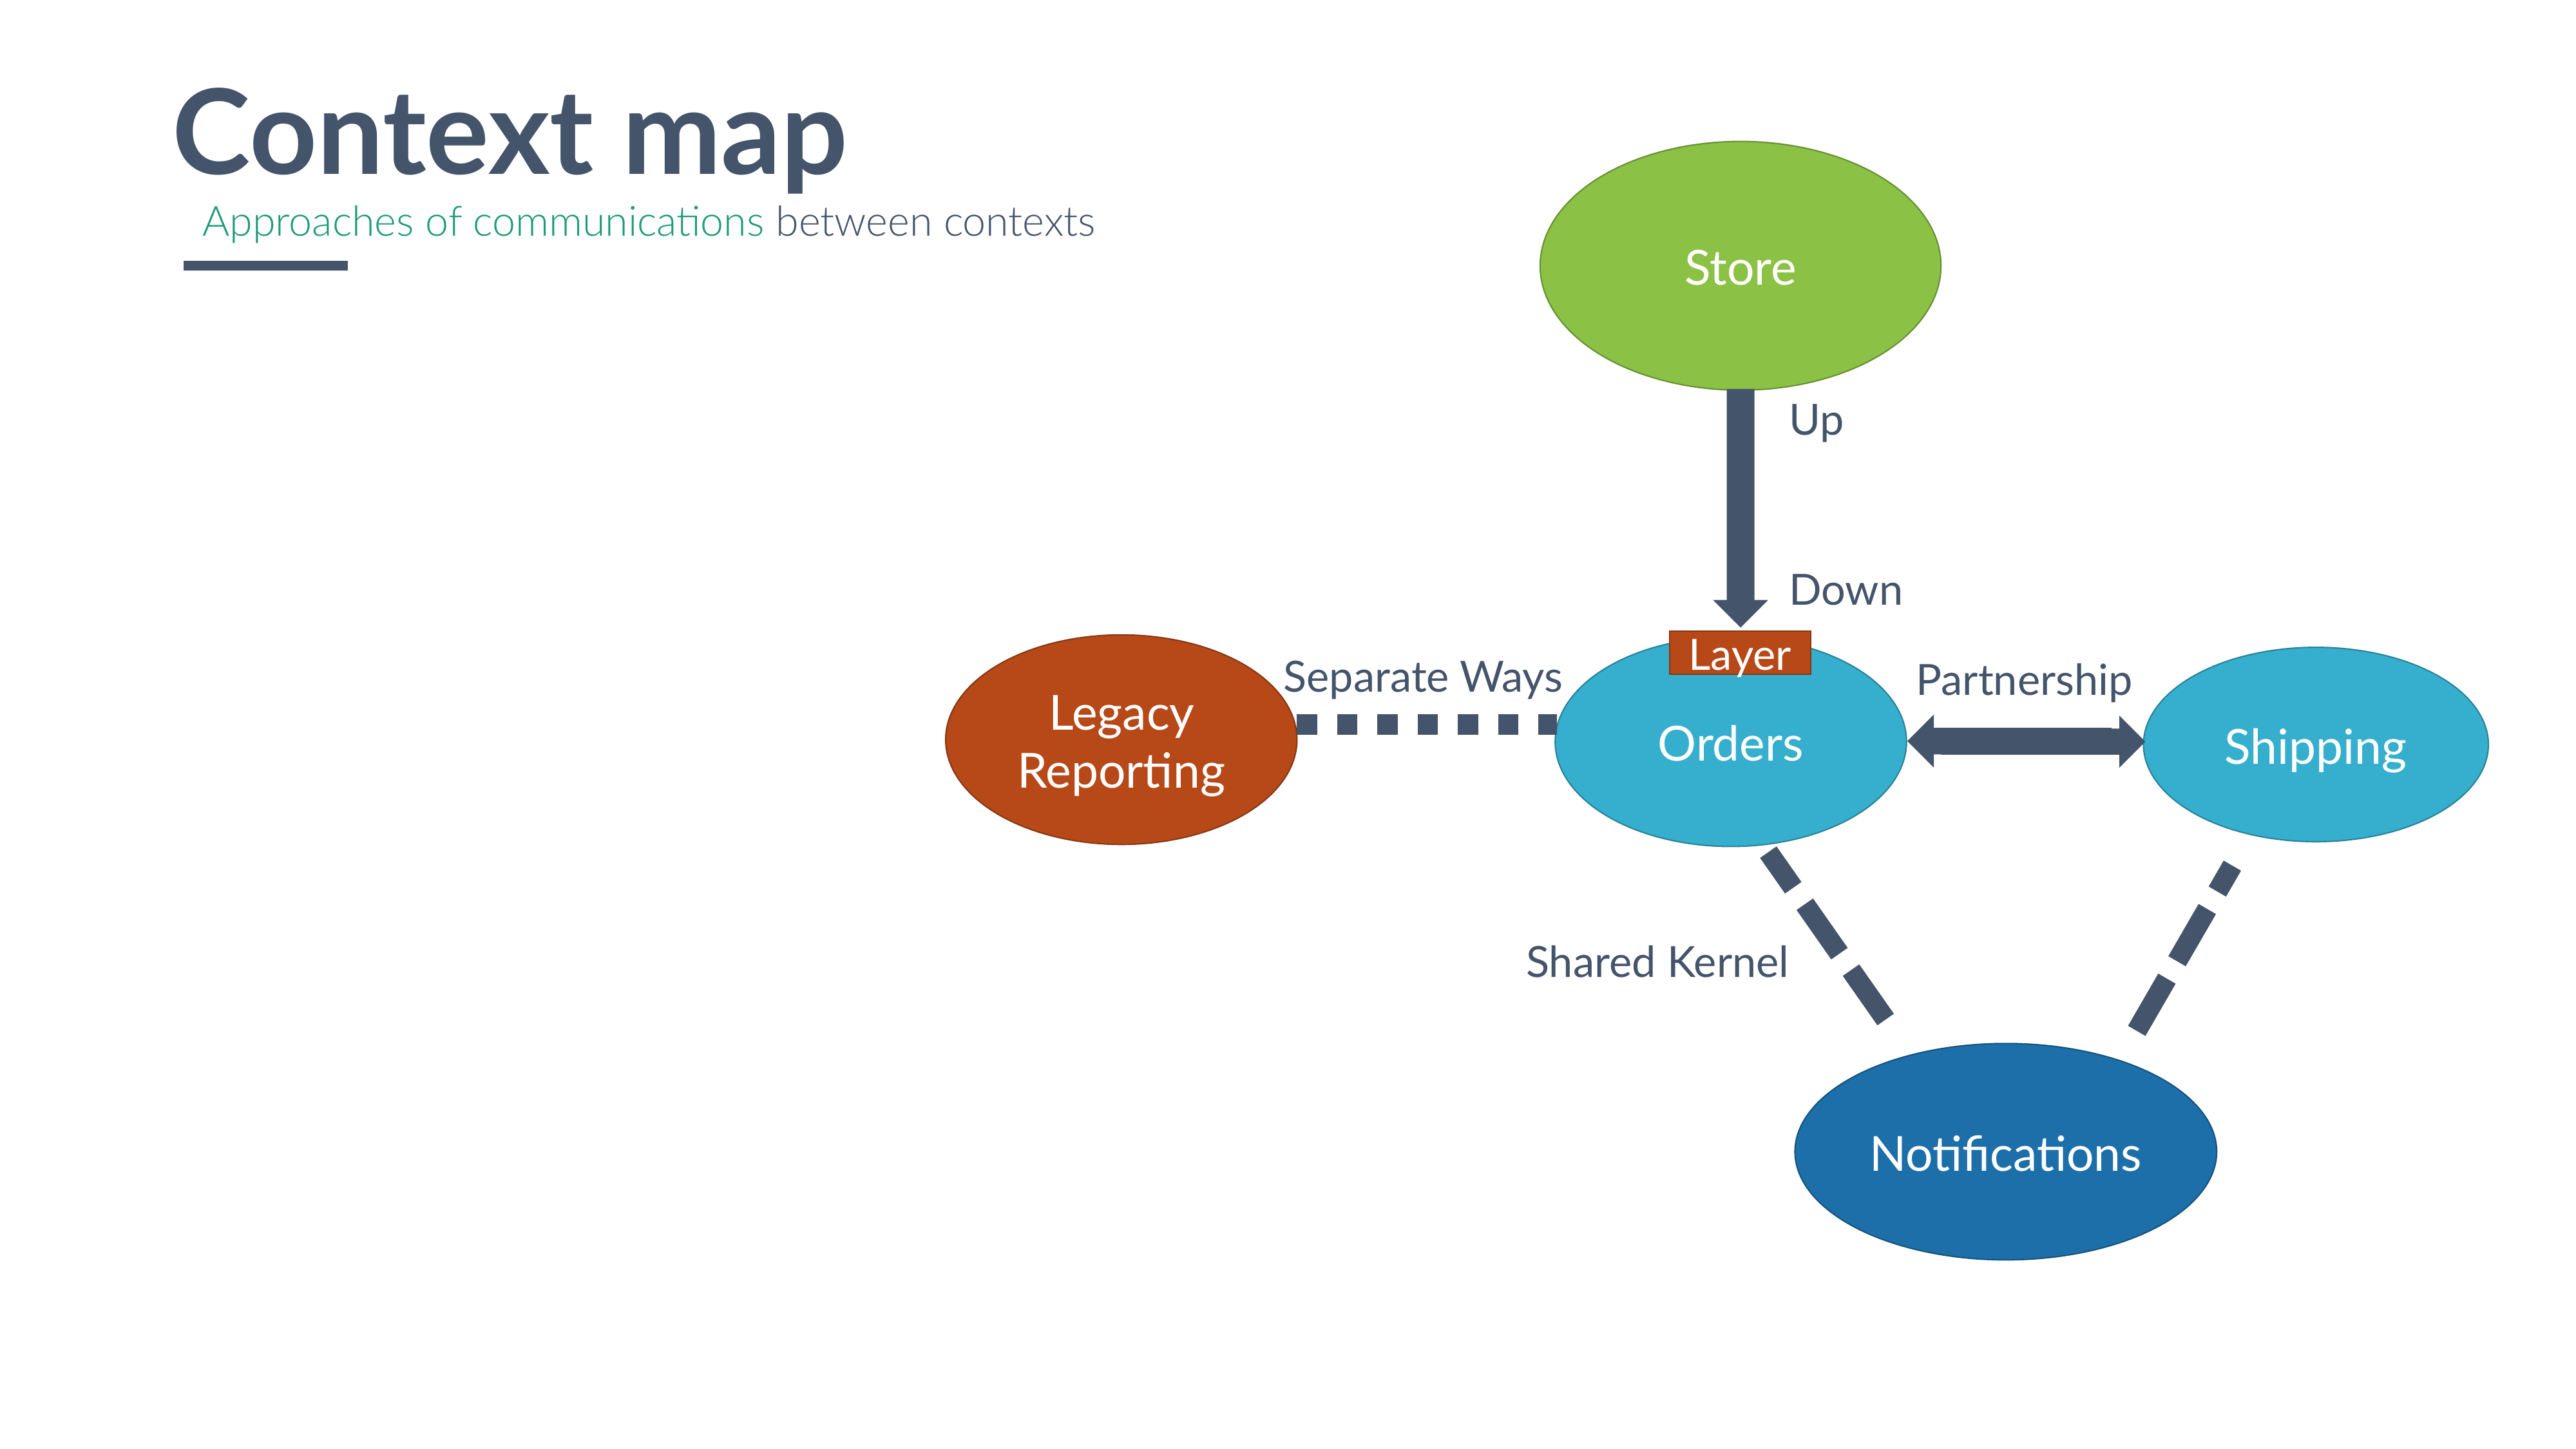

Context map
Store
Approaches of communications between contexts

Up

Down
Layer
Legacy Reporting
Orders
Separate Ways
Shipping
Partnership

Shared Kernel
Notifications